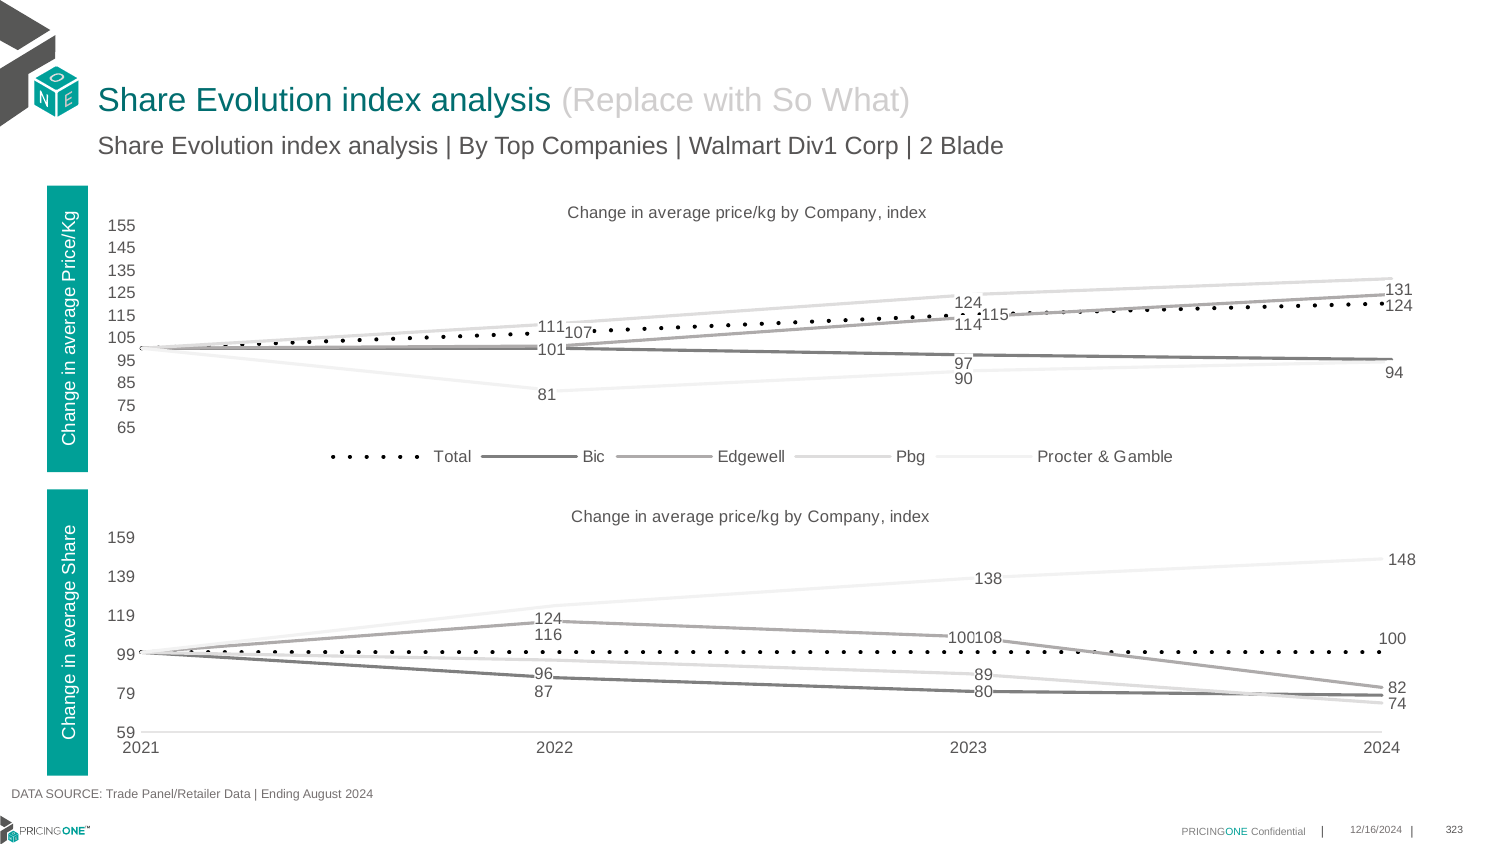

# Share Evolution index analysis (Replace with So What)
Share Evolution index analysis | By Top Companies | Walmart Div1 Corp | 2 Blade

### Chart: Change in average price/kg by Company, index

| Category | Total | Bic | Edgewell | Pbg | Procter & Gamble |
|---|---|---|---|---|---|
| 2021 | 100.0 | 100.0 | 100.0 | 100.0 | 100.0 |
| 2022 | 107.0 | 100.0 | 101.0 | 111.0 | 81.0 |
| 2023 | 115.0 | 97.0 | 114.0 | 124.0 | 90.0 |
| 2024 | 120.0 | 95.0 | 124.0 | 131.0 | 94.0 |
Change in average Price/Kg

### Chart: Change in average price/kg by Company, index

| Category | Total | Bic | Edgewell | Pbg | Procter & Gamble |
|---|---|---|---|---|---|
| 2021 | 100.0 | 100.0 | 100.0 | 100.0 | 100.0 |
| 2022 | 100.0 | 87.0 | 116.0 | 96.0 | 124.0 |
| 2023 | 100.0 | 80.0 | 108.0 | 89.0 | 138.0 |
| 2024 | 100.0 | 78.0 | 82.0 | 74.0 | 148.0 |
Change in average Share
DATA SOURCE: Trade Panel/Retailer Data | Ending August 2024

12/16/2024
323